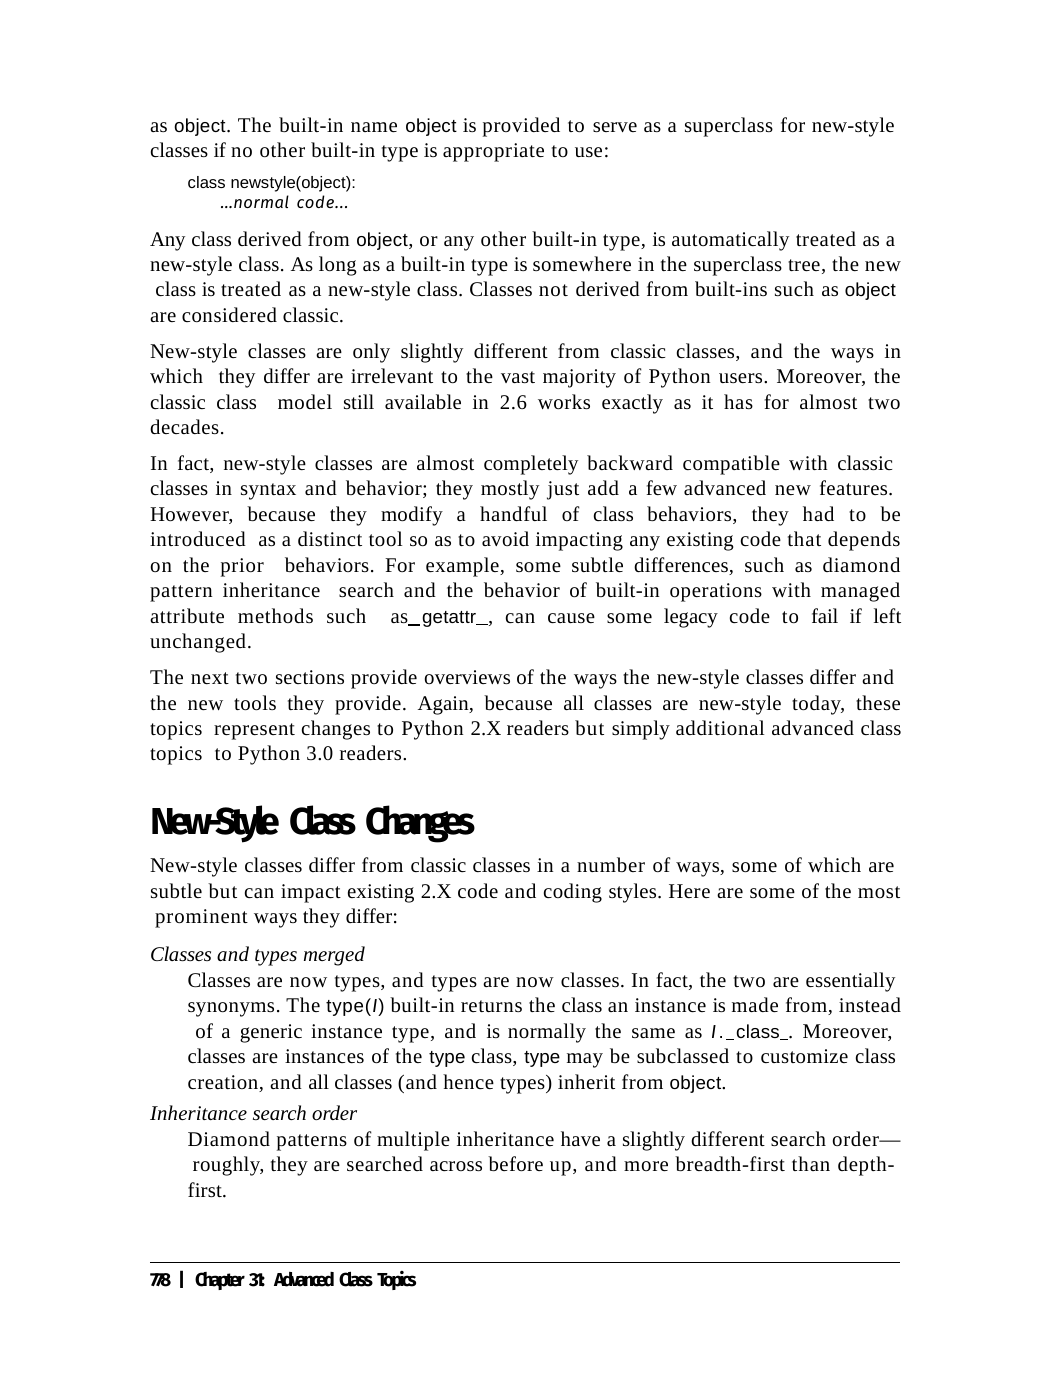

as object. The built-in name object is provided to serve as a superclass for new-style  classes if no other built-in type is appropriate to use:
class newstyle(object):
...normal code...
Any class derived from object, or any other built-in type, is automatically treated as a  new-style class. As long as a built-in type is somewhere in the superclass tree, the new  class is treated as a new-style class. Classes not derived from built-ins such as object  are considered classic.
New-style classes are only slightly different from classic classes, and the ways in which  they differ are irrelevant to the vast majority of Python users. Moreover, the classic class  model still available in 2.6 works exactly as it has for almost two decades.
In fact, new-style classes are almost completely backward compatible with classic  classes in syntax and behavior; they mostly just add a few advanced new features.  However, because they modify a handful of class behaviors, they had to be introduced  as a distinct tool so as to avoid impacting any existing code that depends on the prior  behaviors. For example, some subtle differences, such as diamond pattern inheritance  search and the behavior of built-in operations with managed attribute methods such  as getattr , can cause some legacy code to fail if left unchanged.
The next two sections provide overviews of the ways the new-style classes differ and  the new tools they provide. Again, because all classes are new-style today, these topics  represent changes to Python 2.X readers but simply additional advanced class topics  to Python 3.0 readers.

New-Style Class Changes
New-style classes differ from classic classes in a number of ways, some of which are  subtle but can impact existing 2.X code and coding styles. Here are some of the most  prominent ways they differ:
Classes and types merged
Classes are now types, and types are now classes. In fact, the two are essentially  synonyms. The type(I) built-in returns the class an instance is made from, instead  of a generic instance type, and is normally the same as I. class . Moreover,  classes are instances of the type class, type may be subclassed to customize class  creation, and all classes (and hence types) inherit from object.
Inheritance search order
Diamond patterns of multiple inheritance have a slightly different search order—  roughly, they are searched across before up, and more breadth-first than depth-  first.

778  |  Chapter 31:  Advanced Class Topics